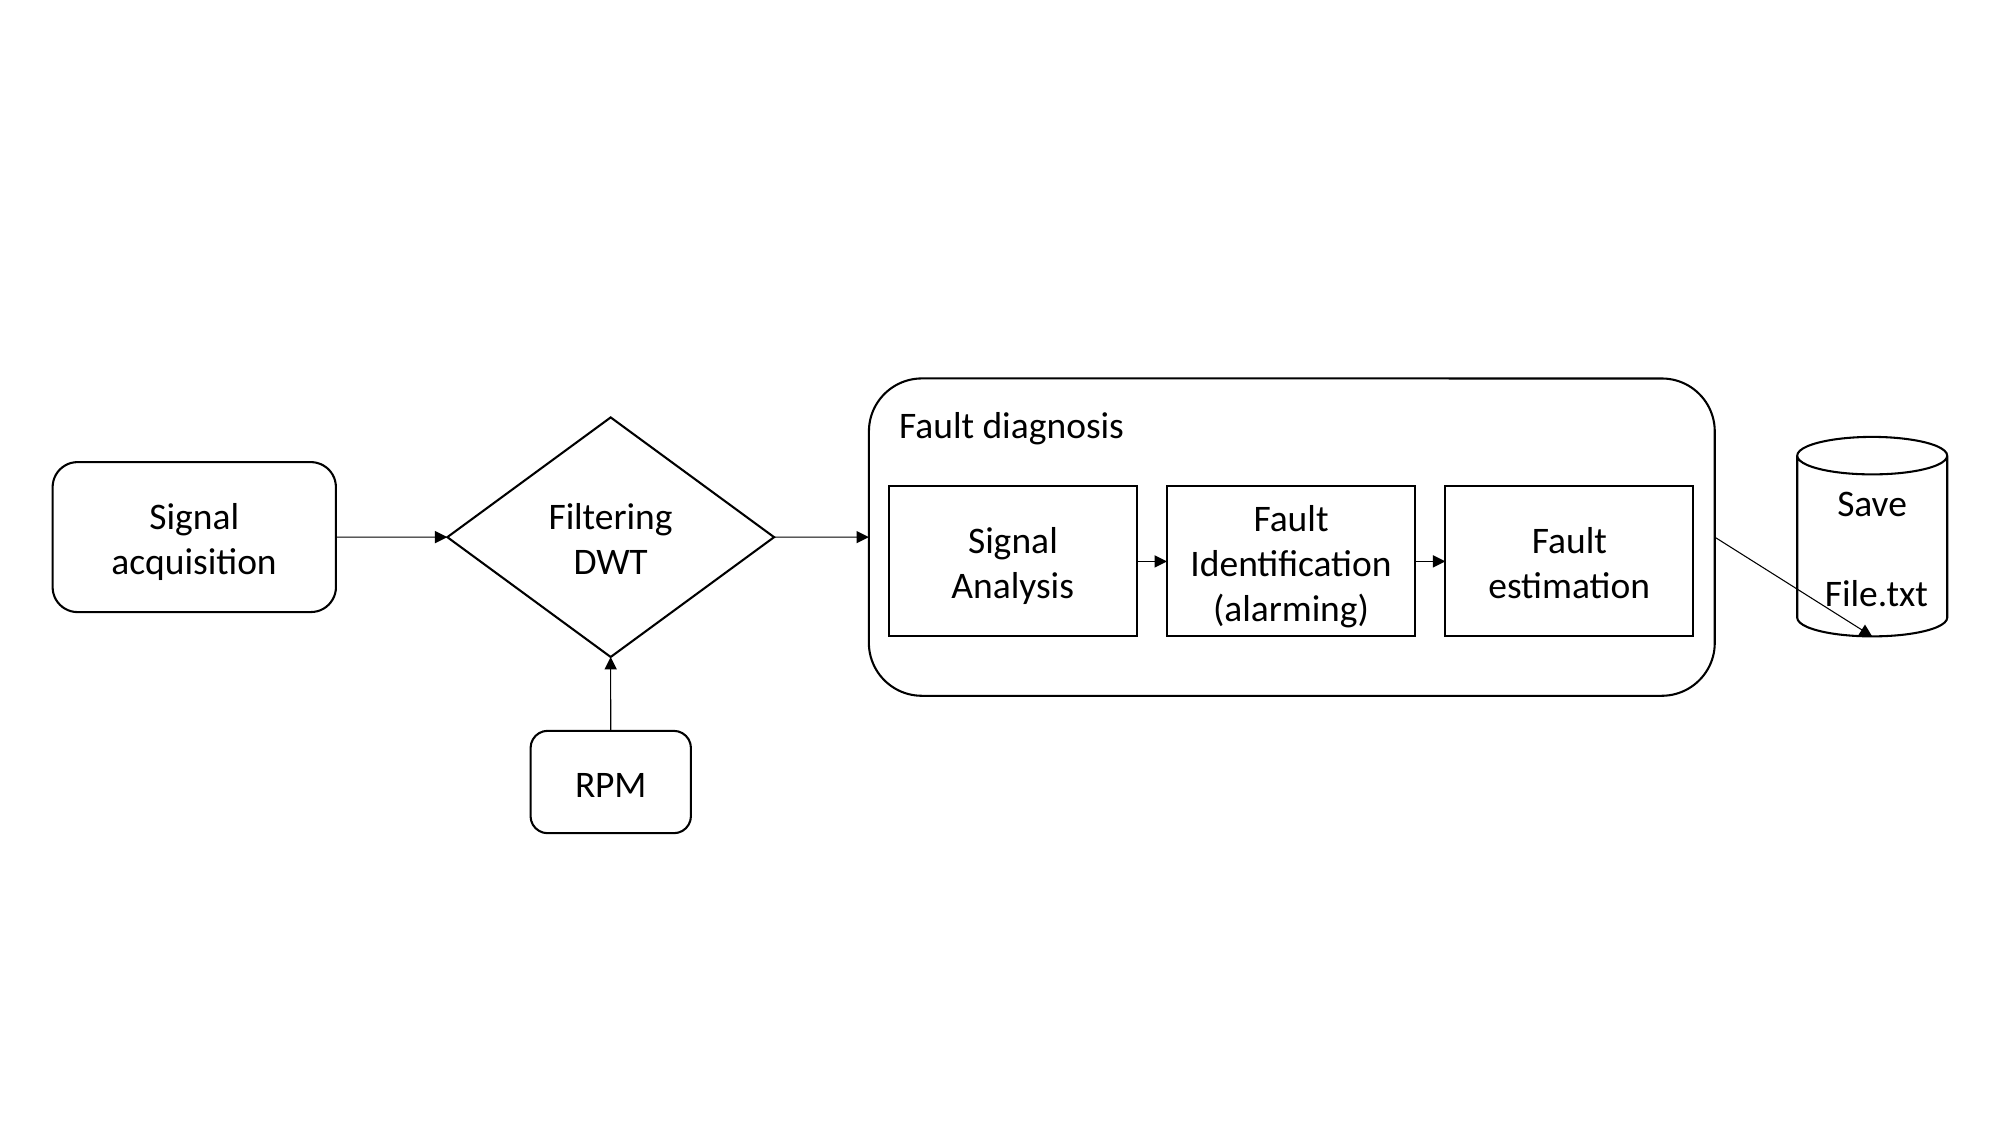

Fault diagnosis
Filtering DWT
Save

 File.txt
Signal acquisition
Signal Analysis
Fault Identification (alarming)
Fault estimation
RPM